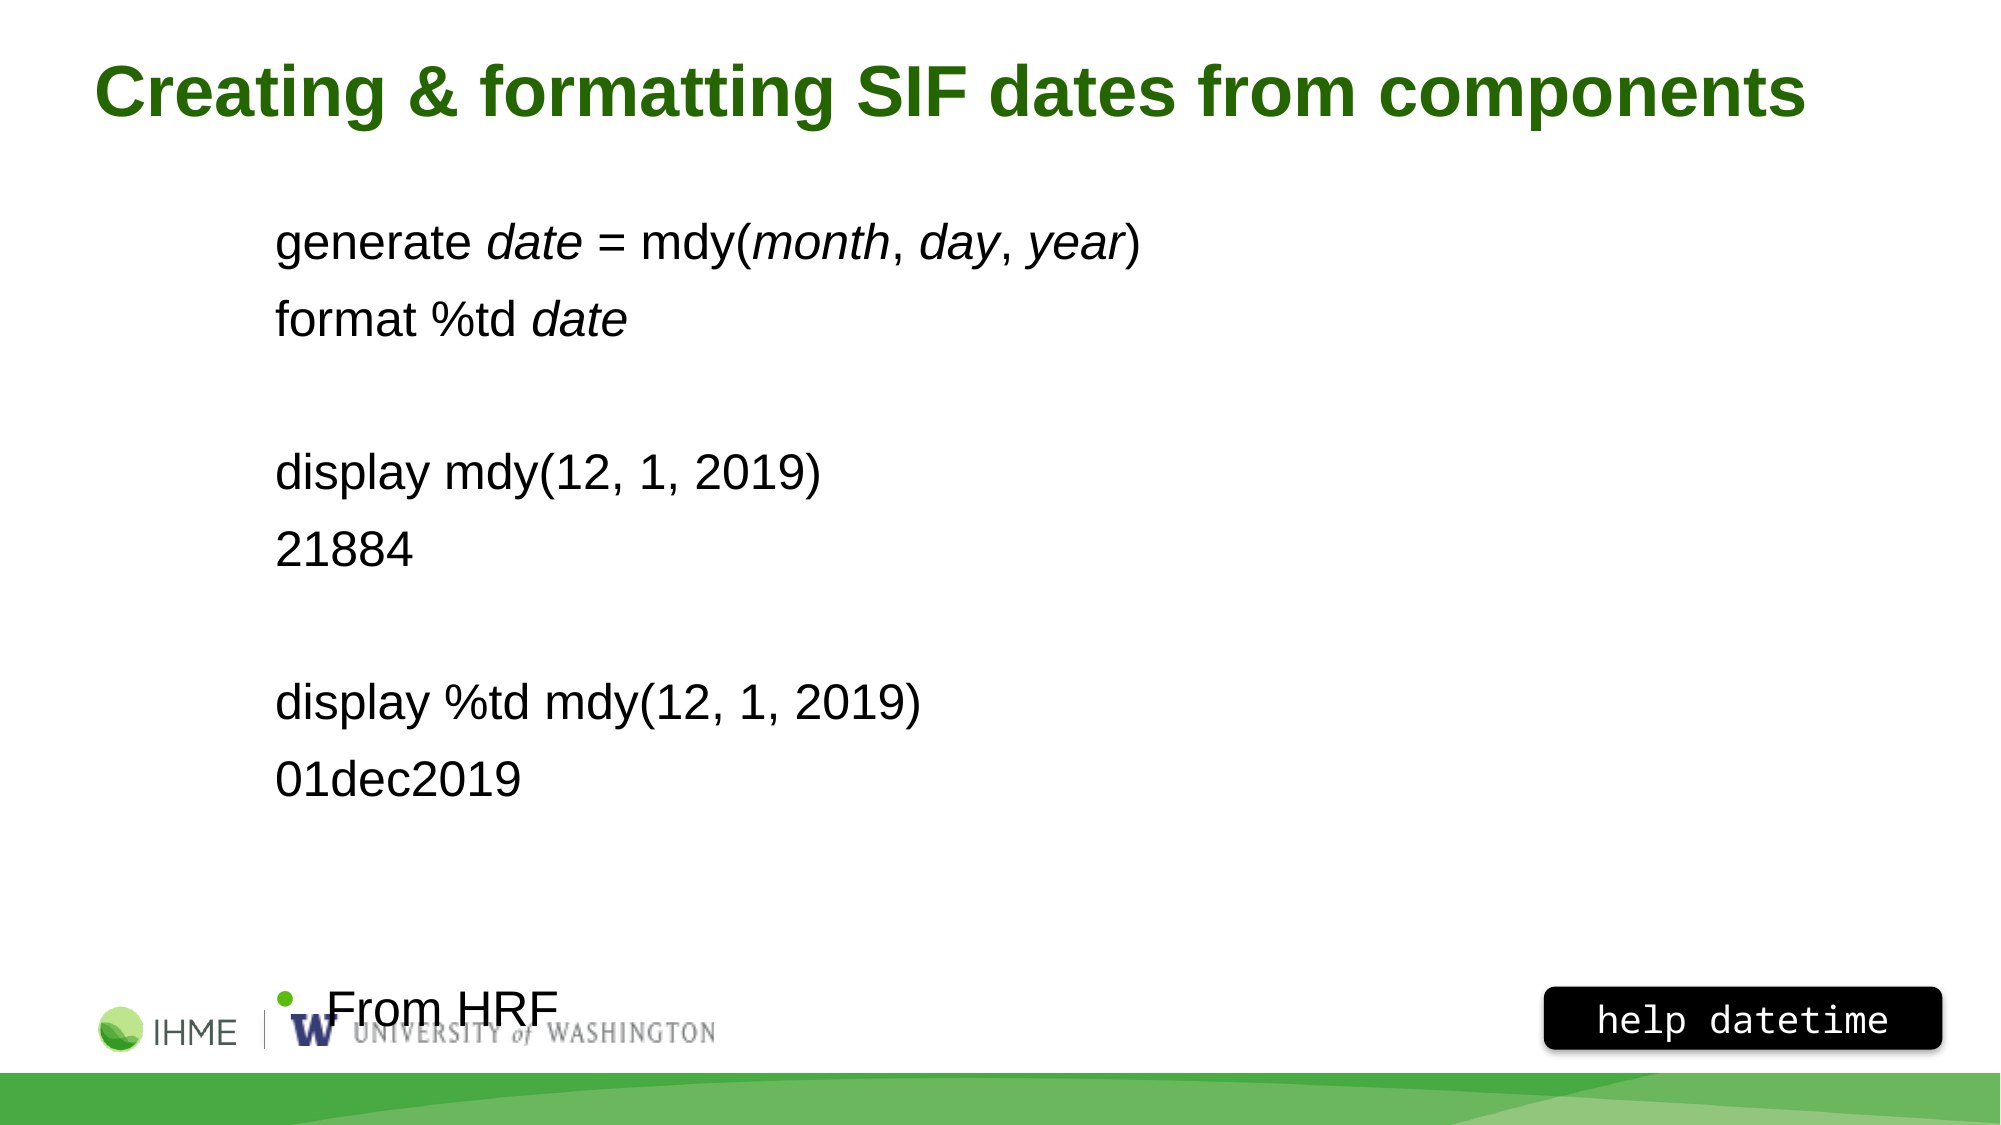

# Creating & formatting SIF dates from components
generate date = mdy(month, day, year)
format %td date

display mdy(12, 1, 2019)
21884

display %td mdy(12, 1, 2019)
01dec2019

From HRF

help datetime